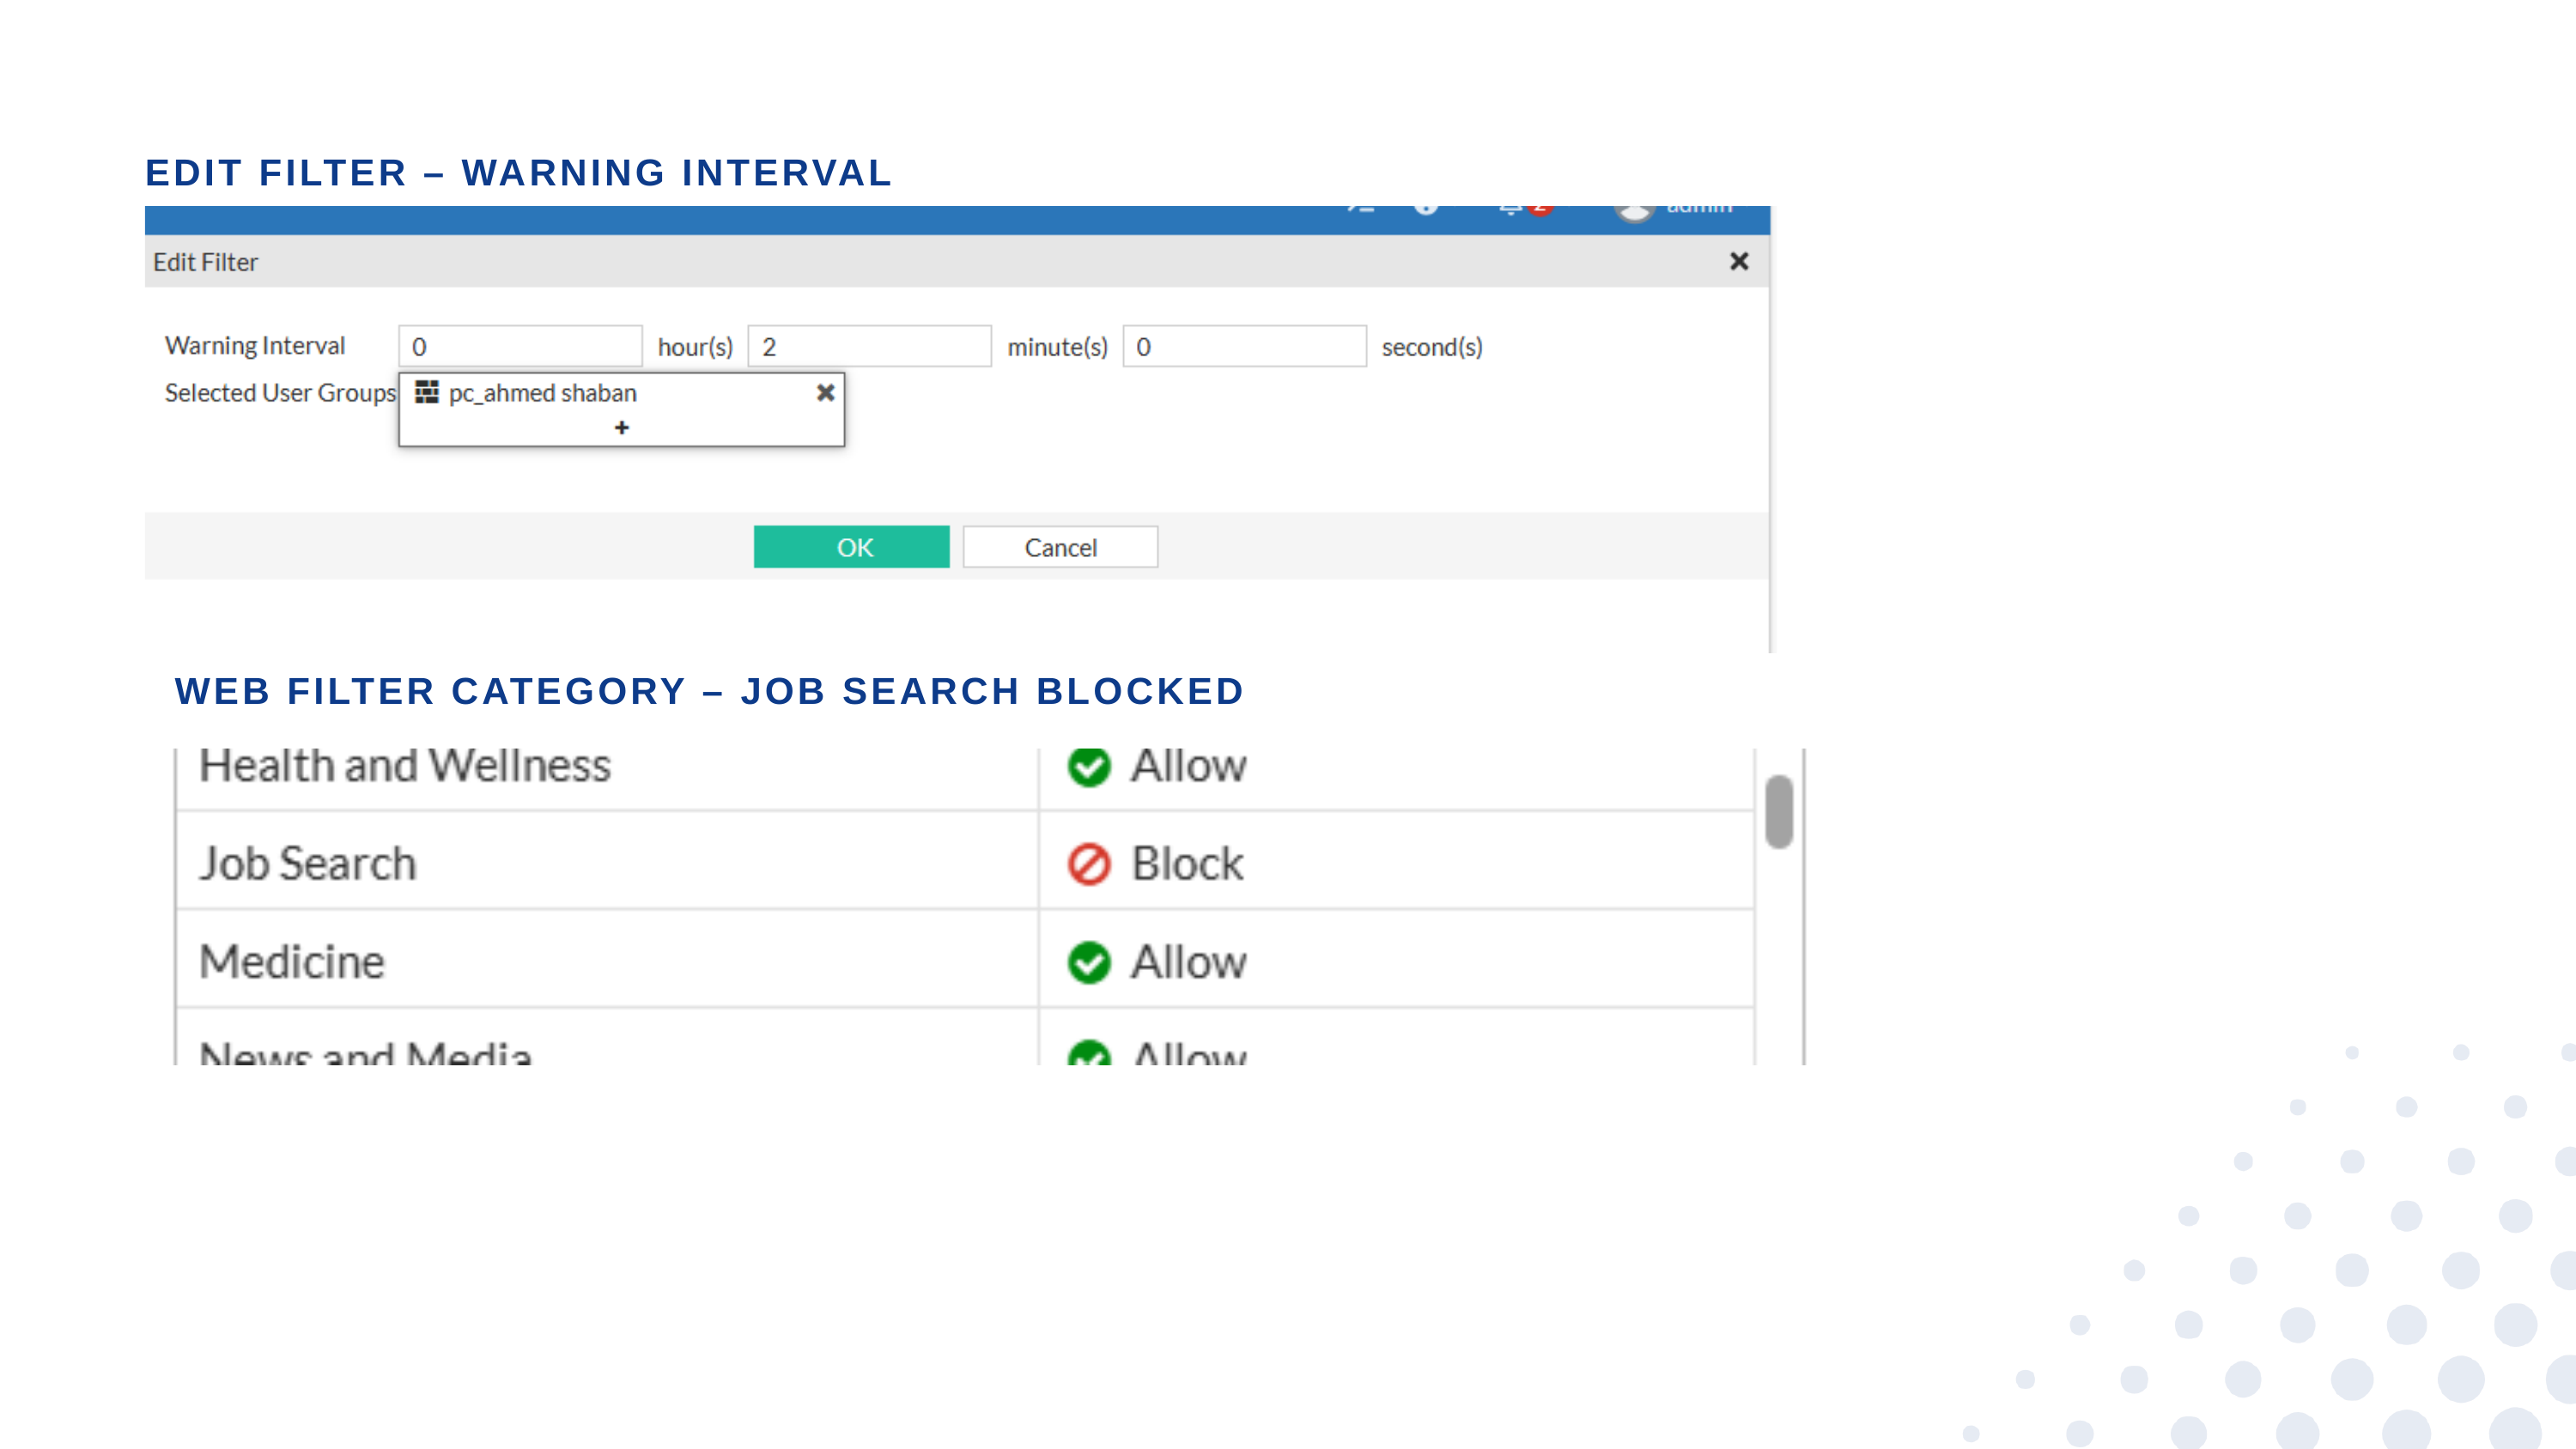

EDIT FILTER – WARNING INTERVAL

WEB FILTER CATEGORY – JOB SEARCH BLOCKED